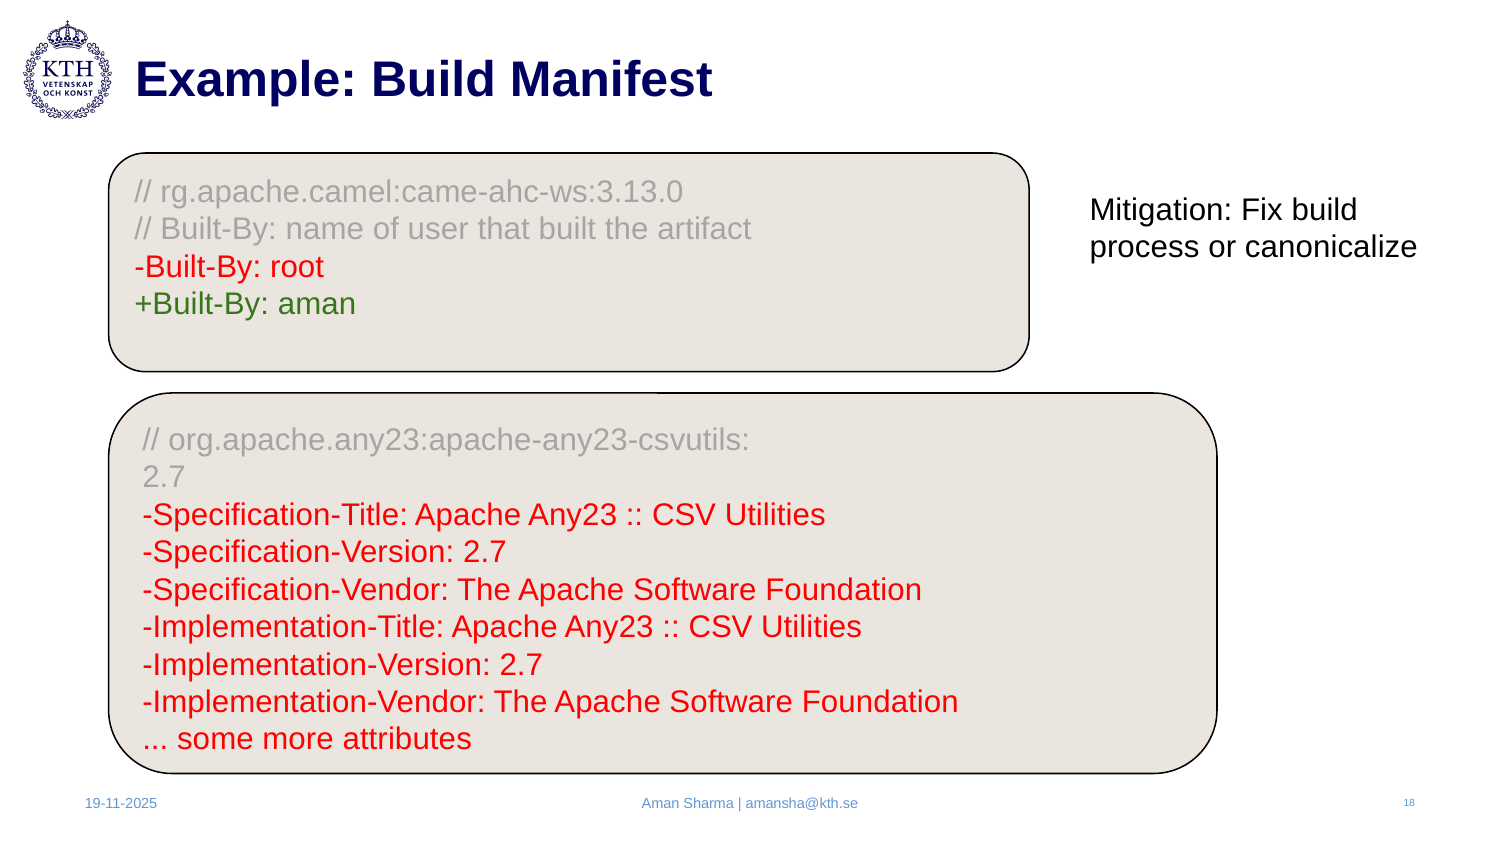

# Example: Build Manifest
// rg.apache.camel:came-ahc-ws:3.13.0
// Built-By: name of user that built the artifact
-Built-By: root
+Built-By: aman
Mitigation: Fix build process or canonicalize
// org.apache.any23:apache-any23-csvutils:
2.7
-Specification-Title: Apache Any23 :: CSV Utilities
-Specification-Version: 2.7
-Specification-Vendor: The Apache Software Foundation
-Implementation-Title: Apache Any23 :: CSV Utilities
-Implementation-Version: 2.7
-Implementation-Vendor: The Apache Software Foundation
... some more attributes

Aman Sharma | amansha@kth.se
19-11-2025
18